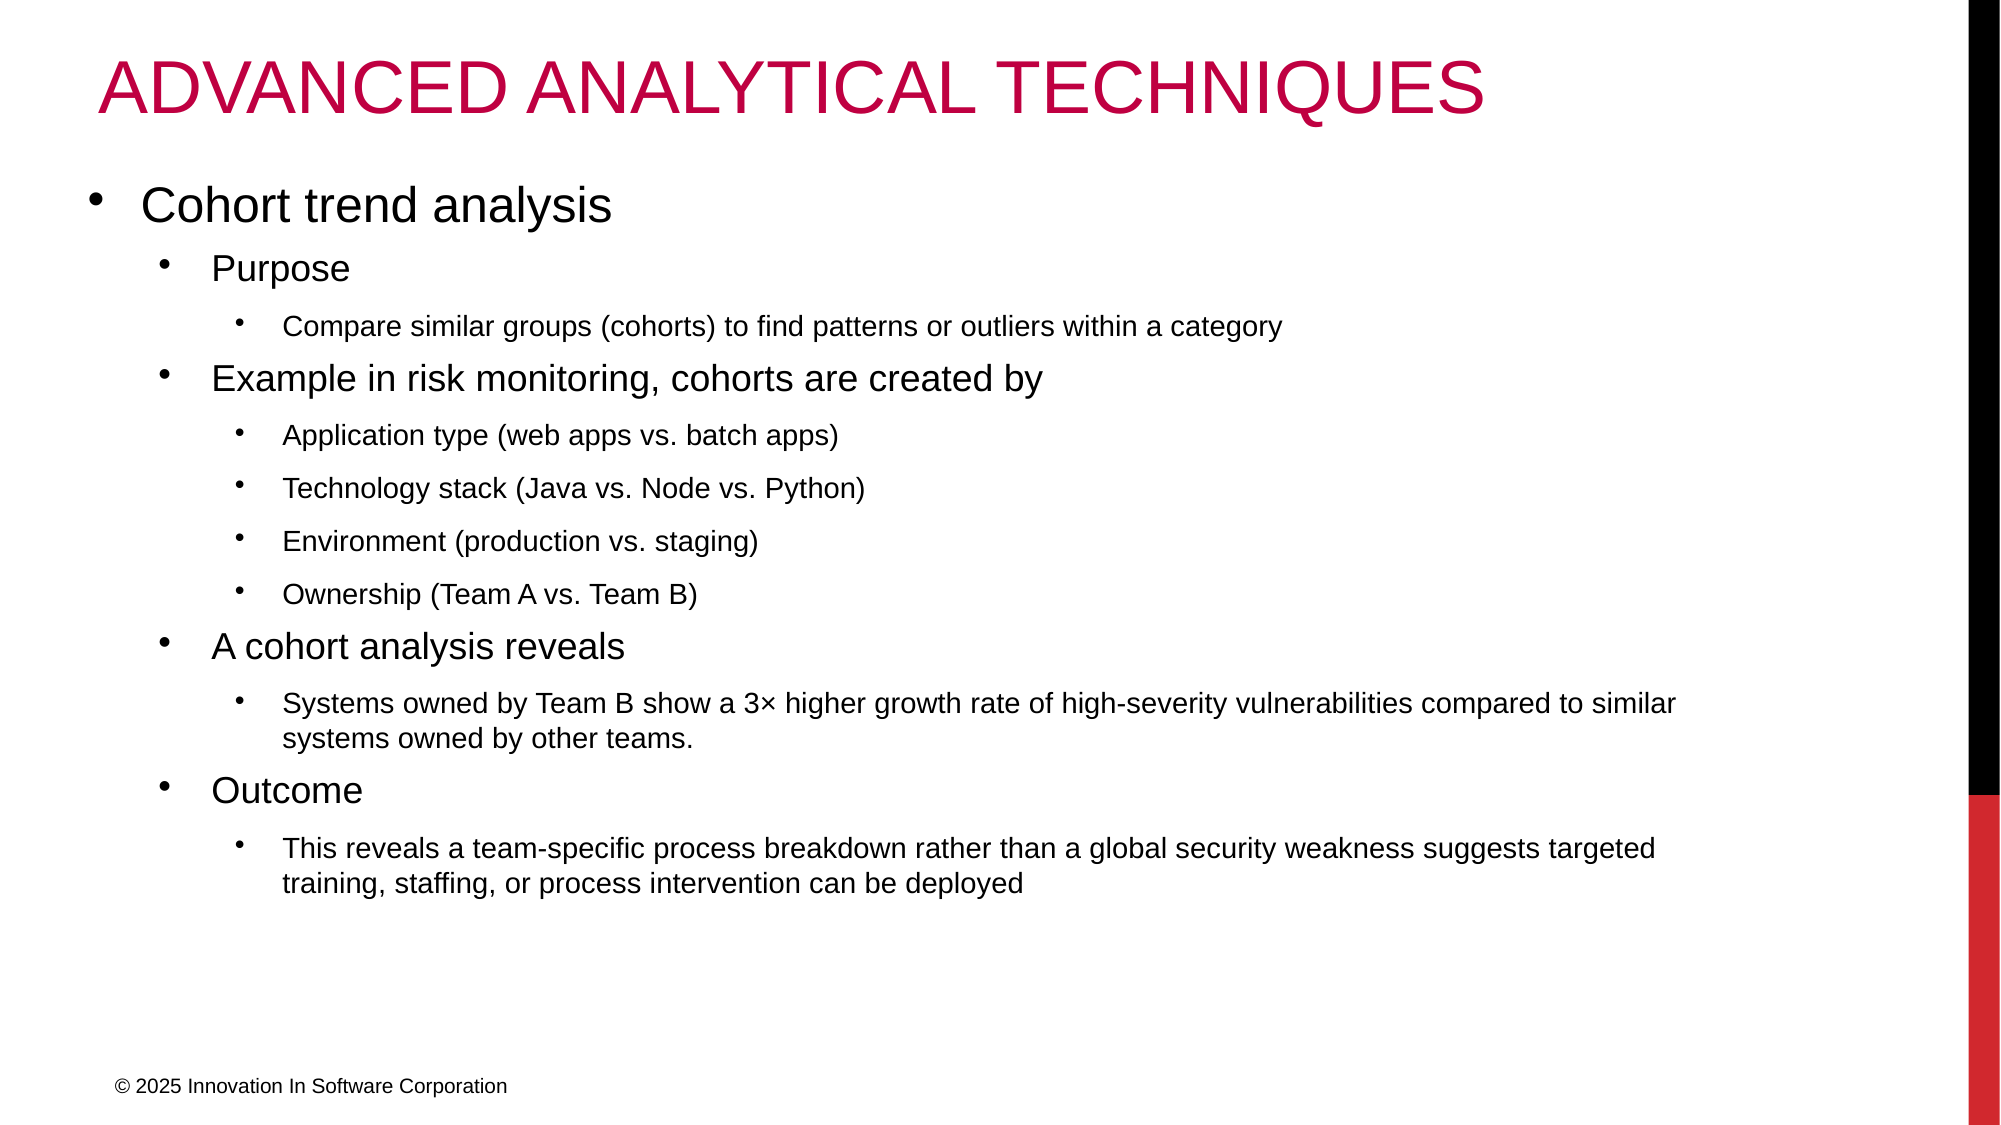

# Advanced Analytical Techniques
Cohort trend analysis
Purpose
Compare similar groups (cohorts) to find patterns or outliers within a category
Example in risk monitoring, cohorts are created by
Application type (web apps vs. batch apps)
Technology stack (Java vs. Node vs. Python)
Environment (production vs. staging)
Ownership (Team A vs. Team B)
A cohort analysis reveals
Systems owned by Team B show a 3× higher growth rate of high-severity vulnerabilities compared to similar systems owned by other teams.
Outcome
This reveals a team-specific process breakdown rather than a global security weakness suggests targeted training, staffing, or process intervention can be deployed
© 2025 Innovation In Software Corporation